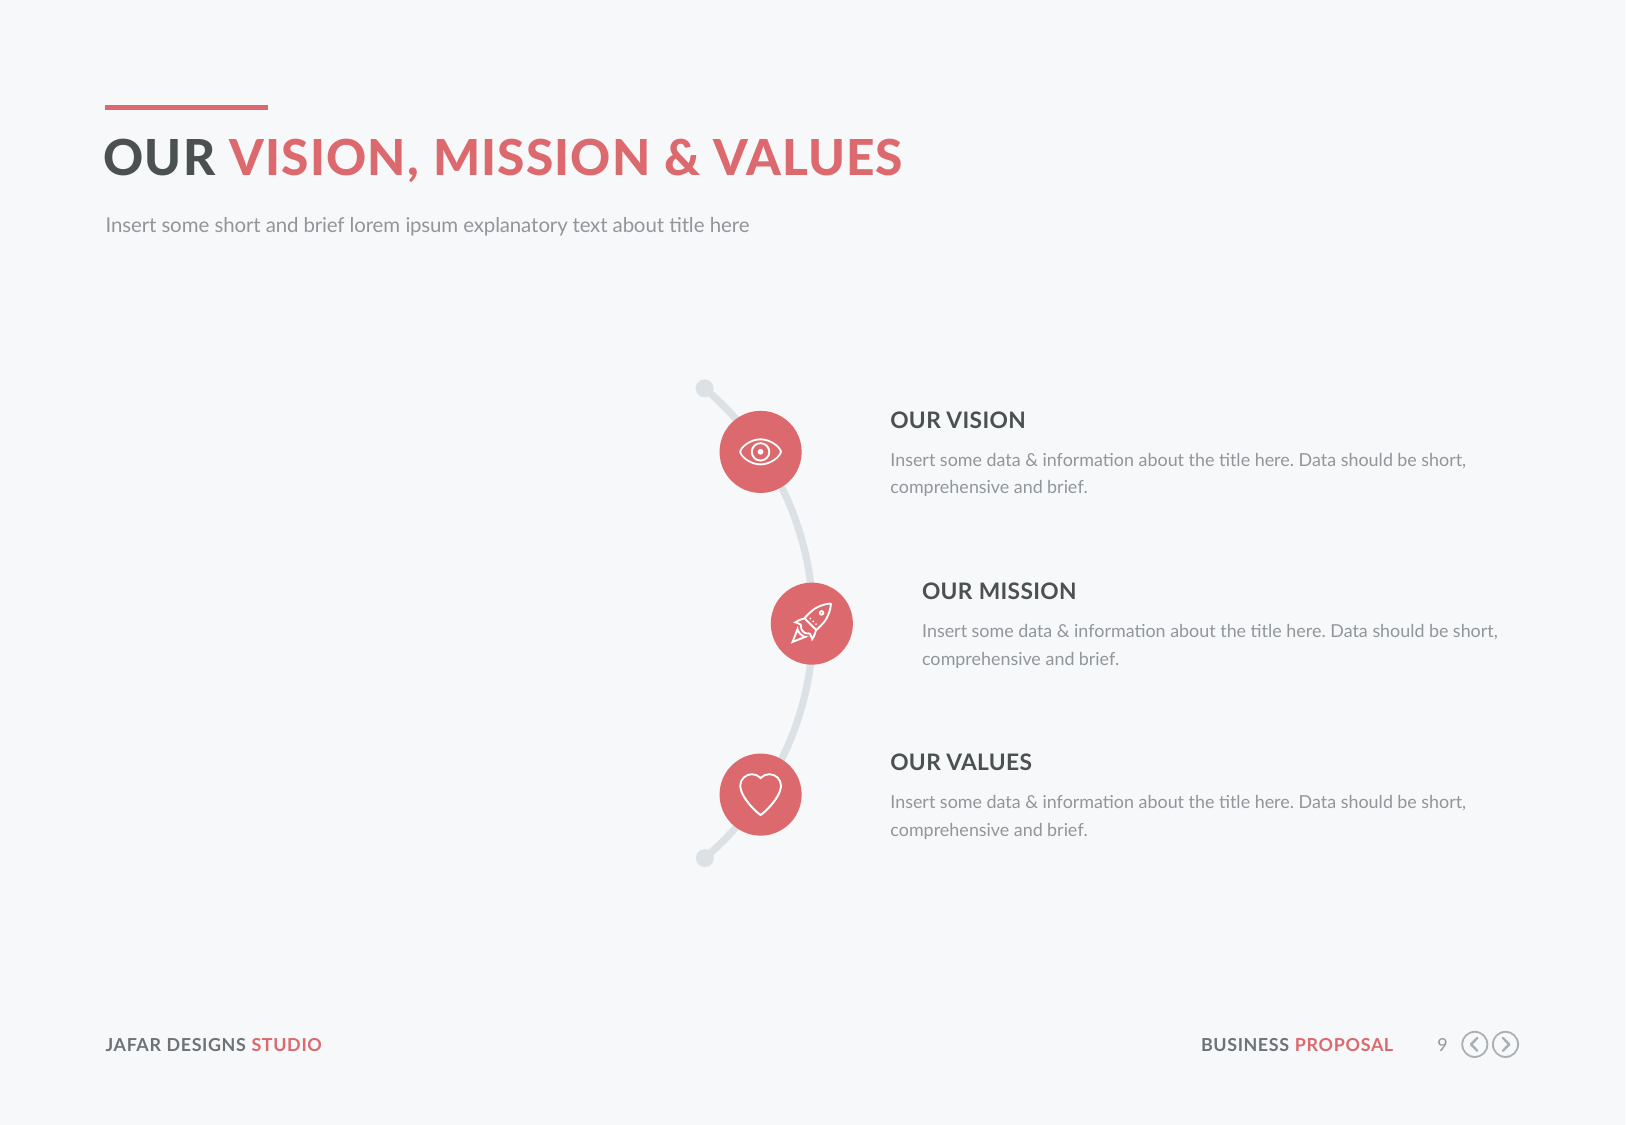

Our Vision, Mission & Values
Insert some short and brief lorem ipsum explanatory text about title here

Our Vision
Insert some data & information about the title here. Data should be short, comprehensive and brief.

Our Mission
Insert some data & information about the title here. Data should be short, comprehensive and brief.

Our Values
Insert some data & information about the title here. Data should be short, comprehensive and brief.